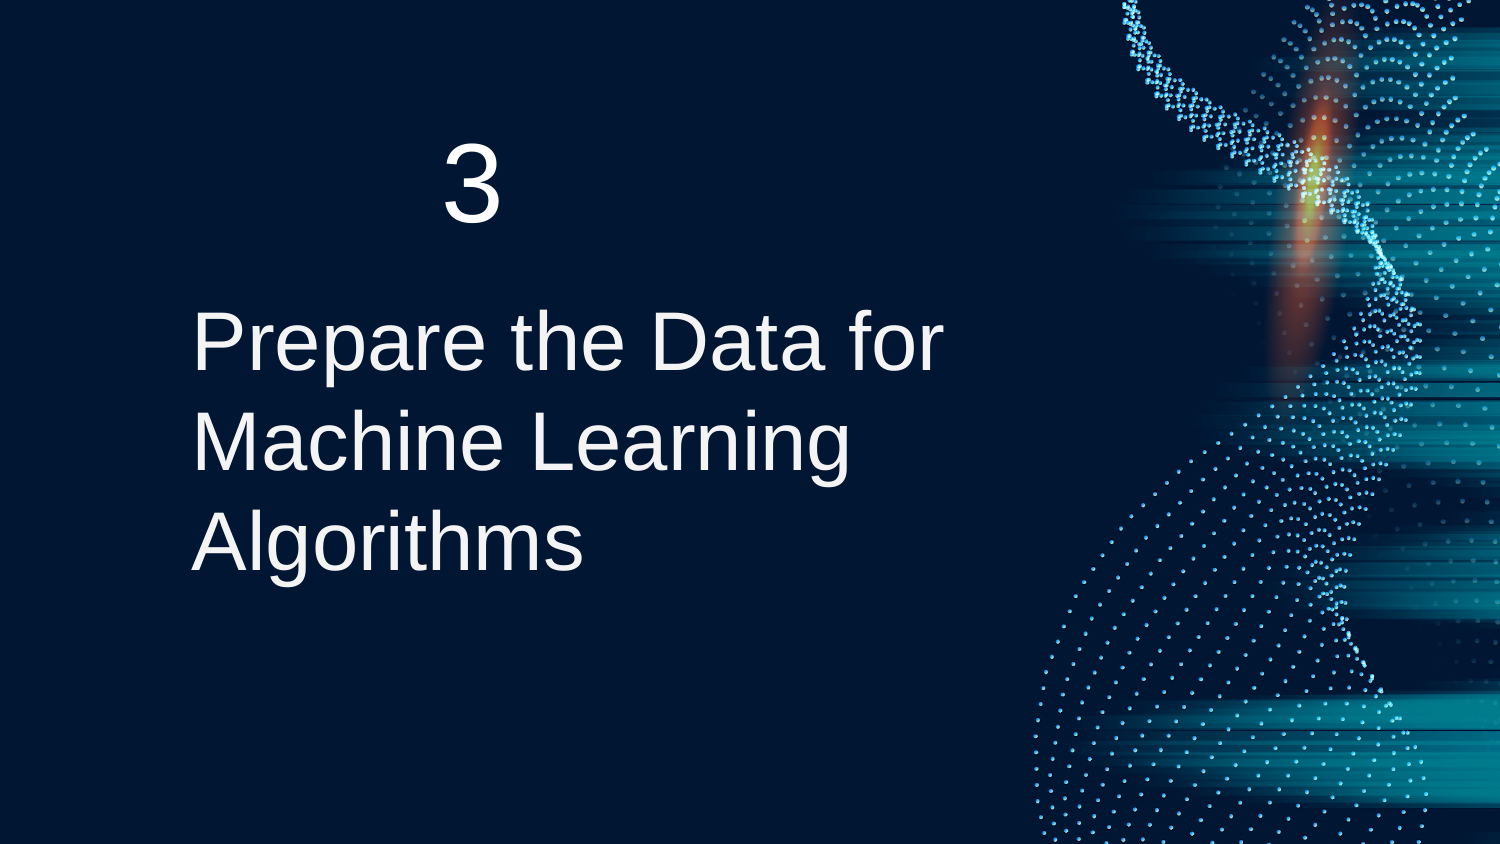

3
Prepare the Data for
Machine Learning
Algorithms